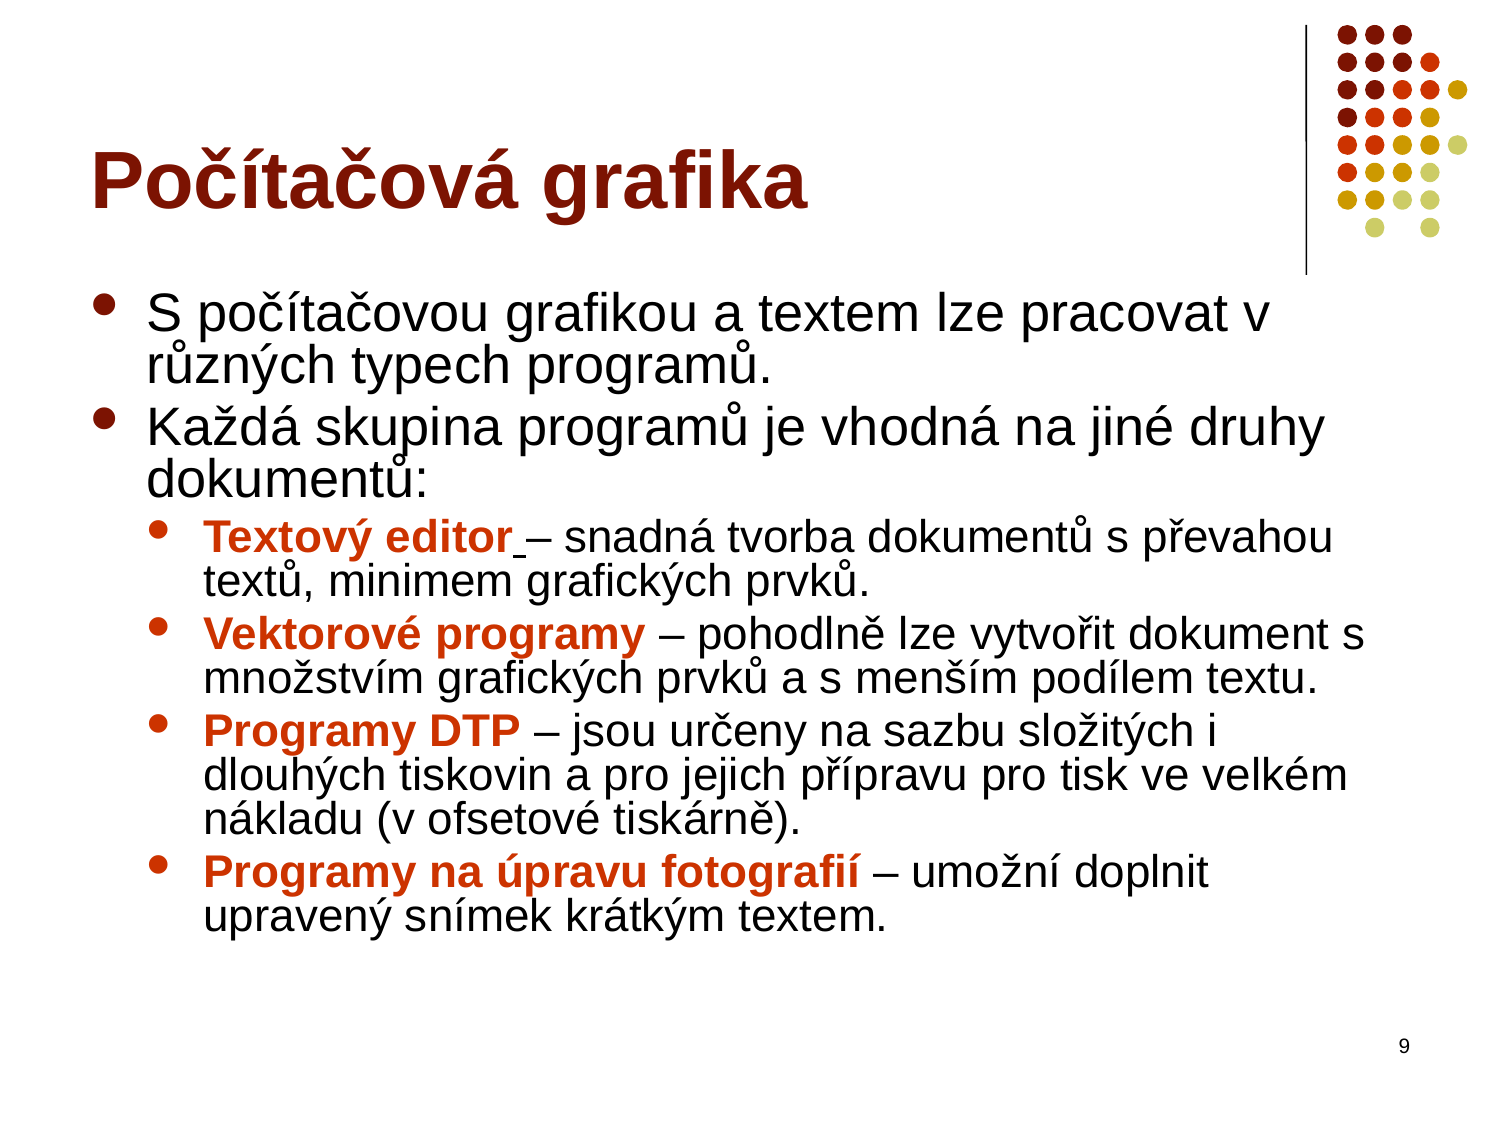

# Počítačová grafika
S počítačovou grafikou a textem lze pracovat v různých typech programů.
Každá skupina programů je vhodná na jiné druhy dokumentů:
Textový editor – snadná tvorba dokumentů s převahou textů, minimem grafických prvků.
Vektorové programy – pohodlně lze vytvořit dokument s množstvím grafických prvků a s menším podílem textu.
Programy DTP – jsou určeny na sazbu složitých i dlouhých tiskovin a pro jejich přípravu pro tisk ve velkém nákladu (v ofsetové tiskárně).
Programy na úpravu fotografií – umožní doplnit upravený snímek krátkým textem.

9